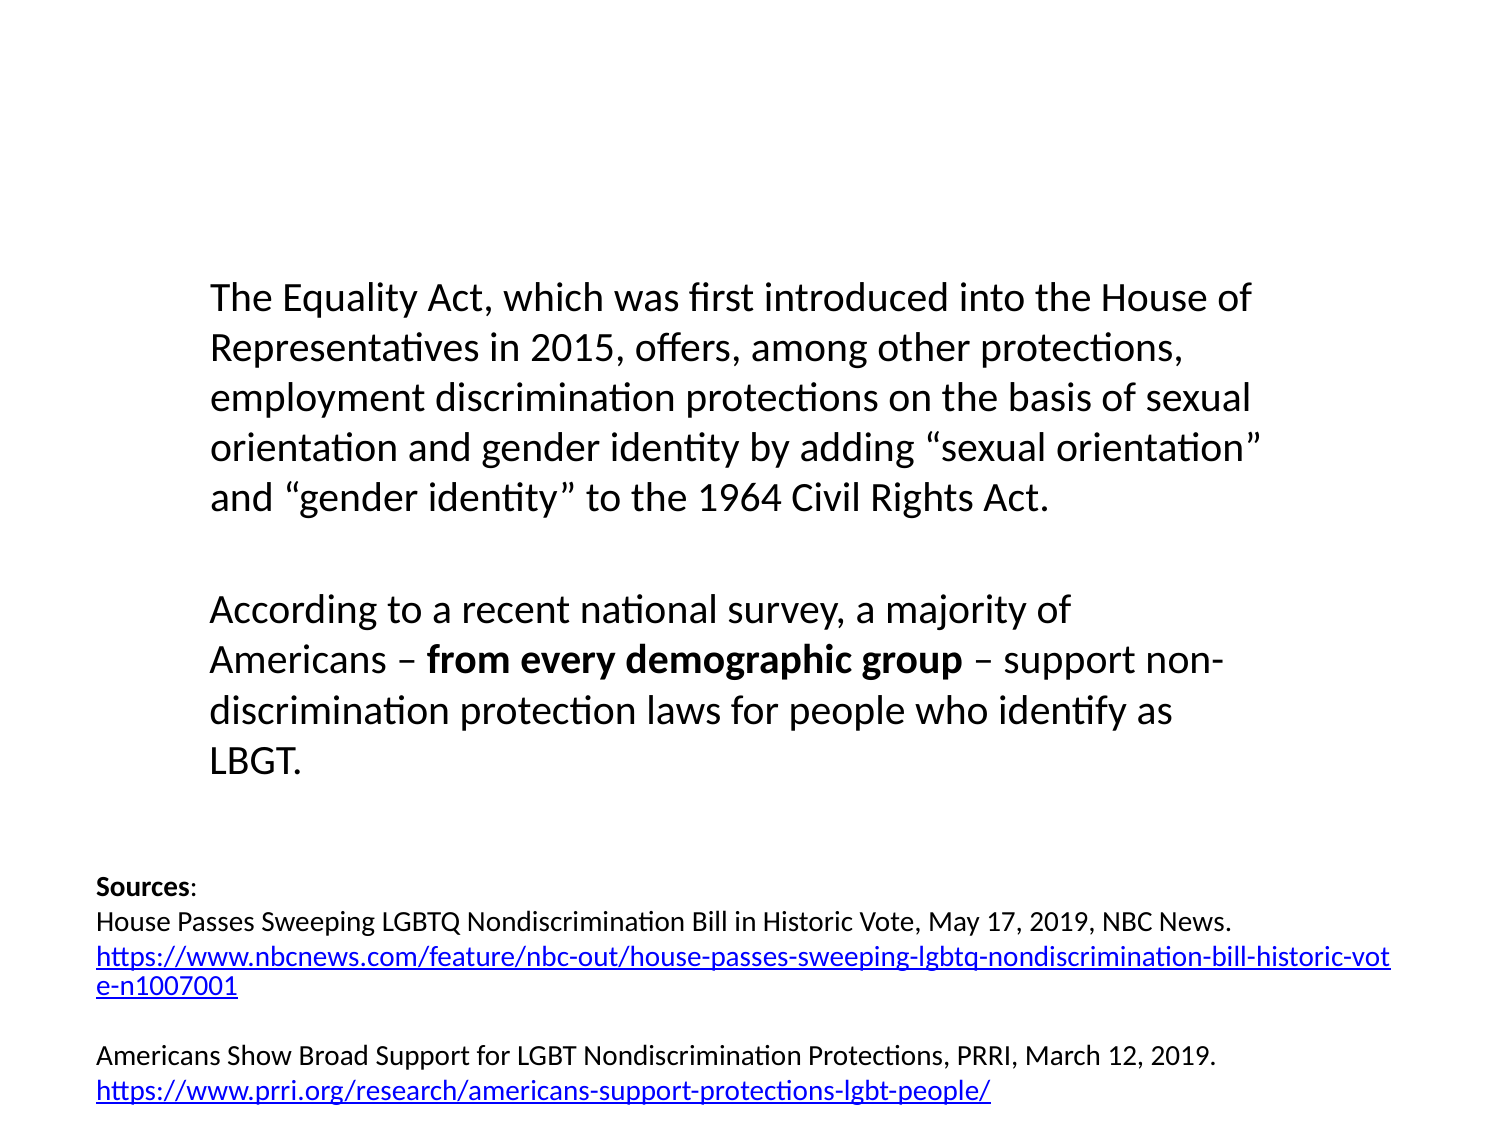

The Equality Act, which was first introduced into the House of Representatives in 2015, offers, among other protections, employment discrimination protections on the basis of sexual orientation and gender identity by adding “sexual orientation” and “gender identity” to the 1964 Civil Rights Act.
According to a recent national survey, a majority of Americans – from every demographic group – support non-discrimination protection laws for people who identify as LBGT.
Sources:
House Passes Sweeping LGBTQ Nondiscrimination Bill in Historic Vote, May 17, 2019, NBC News. https://www.nbcnews.com/feature/nbc-out/house-passes-sweeping-lgbtq-nondiscrimination-bill-historic-vote-n1007001

Americans Show Broad Support for LGBT Nondiscrimination Protections, PRRI, March 12, 2019. https://www.prri.org/research/americans-support-protections-lgbt-people/